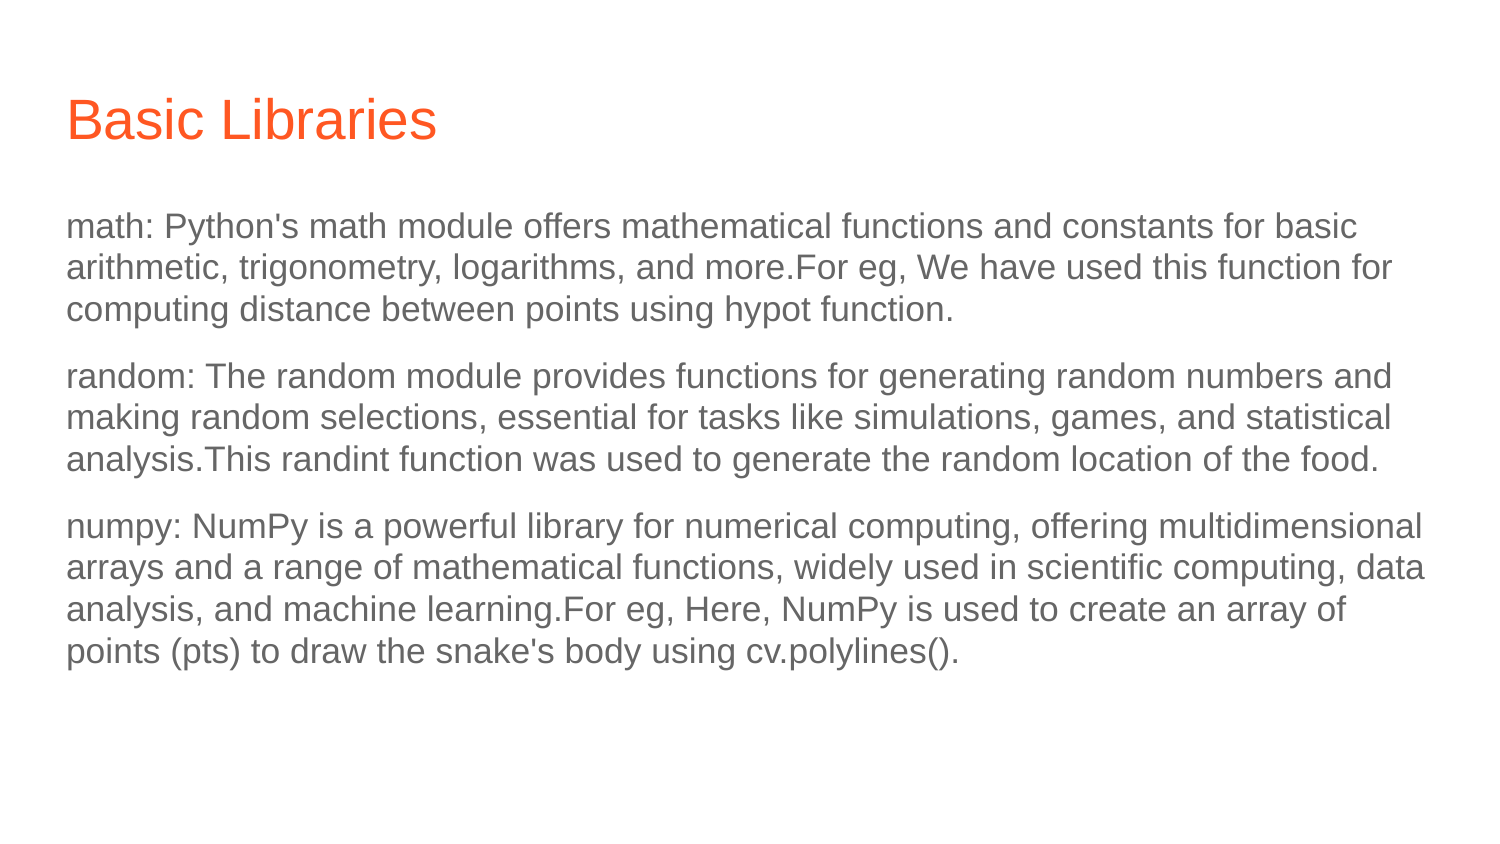

# Basic Libraries
math: Python's math module offers mathematical functions and constants for basic arithmetic, trigonometry, logarithms, and more.For eg, We have used this function for computing distance between points using hypot function.
random: The random module provides functions for generating random numbers and making random selections, essential for tasks like simulations, games, and statistical analysis.This randint function was used to generate the random location of the food.
numpy: NumPy is a powerful library for numerical computing, offering multidimensional arrays and a range of mathematical functions, widely used in scientific computing, data analysis, and machine learning.For eg, Here, NumPy is used to create an array of points (pts) to draw the snake's body using cv.polylines().